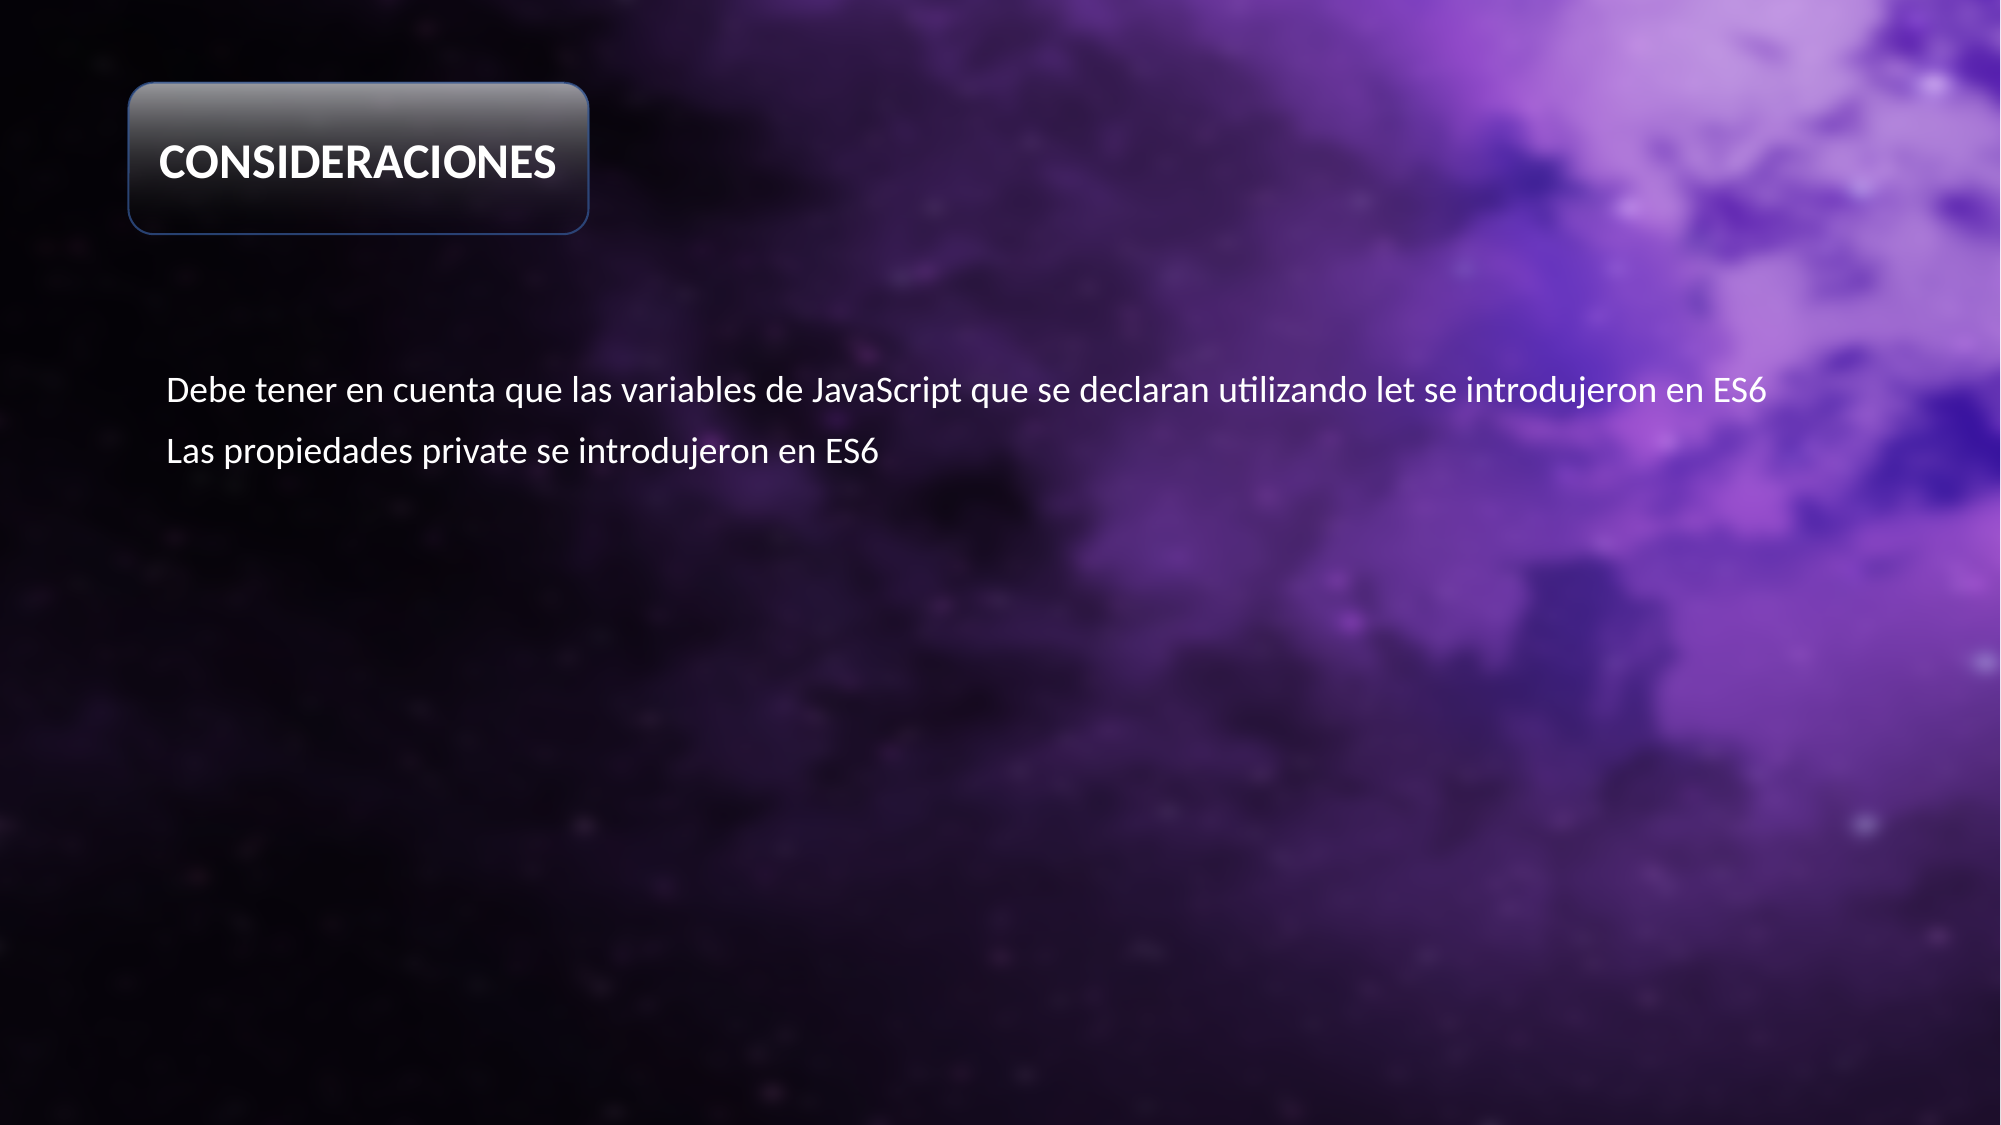

CONSIDERACIONES
Debe tener en cuenta que las variables de JavaScript que se declaran utilizando let se introdujeron en ES6
Las propiedades private se introdujeron en ES6